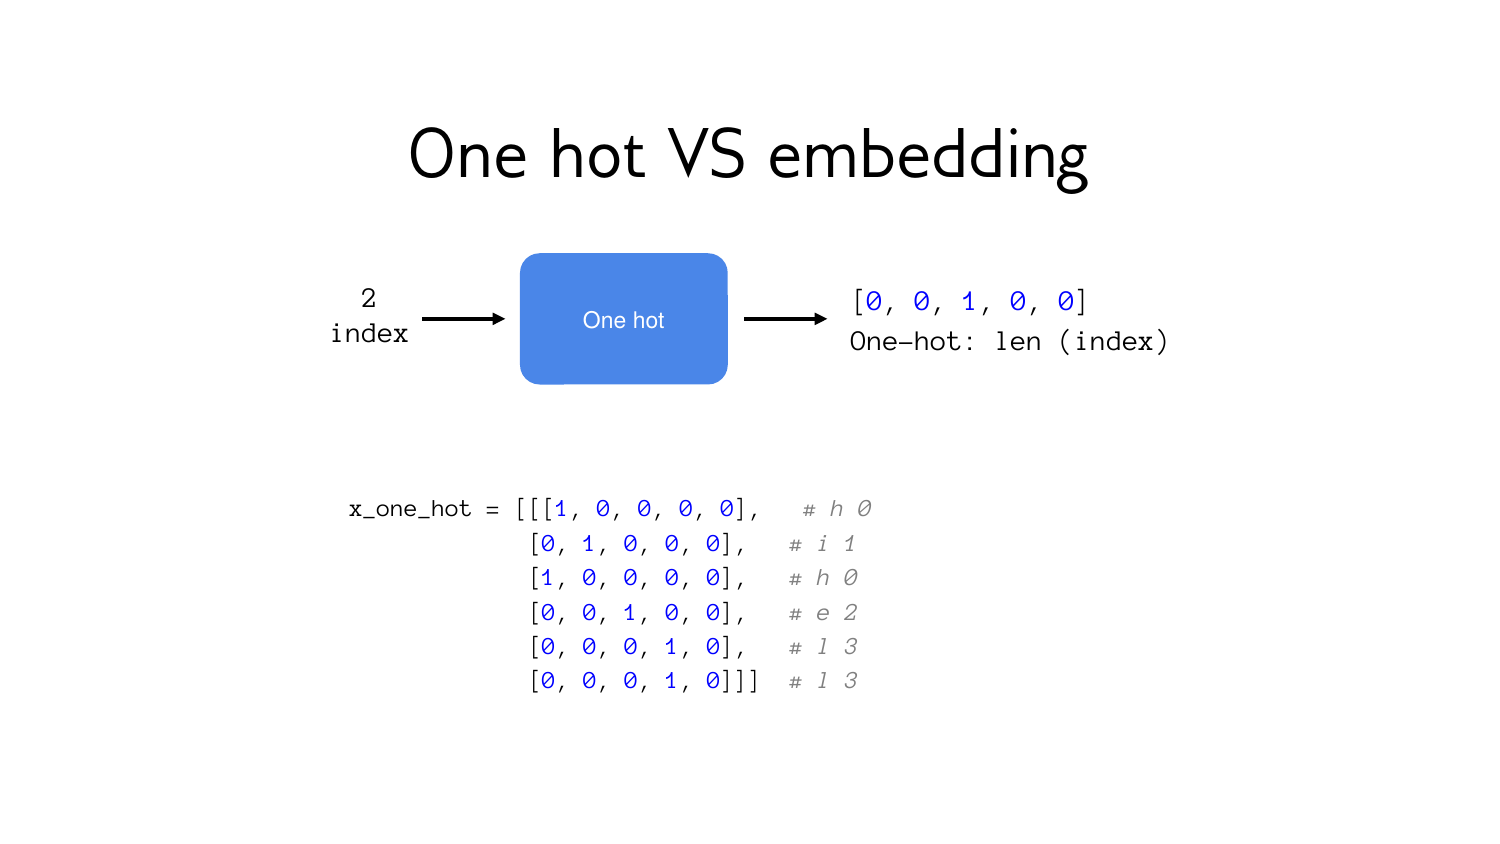

# One hot VS embedding
One hot
2
index
[0, 0, 1, 0, 0]
One-hot: len (index)
x_one_hot = [[[1, 0, 0, 0, 0],   # h 0
             [0, 1, 0, 0, 0],   # i 1
             [1, 0, 0, 0, 0],   # h 0
             [0, 0, 1, 0, 0],   # e 2
             [0, 0, 0, 1, 0],   # l 3
             [0, 0, 0, 1, 0]]]  # l 3